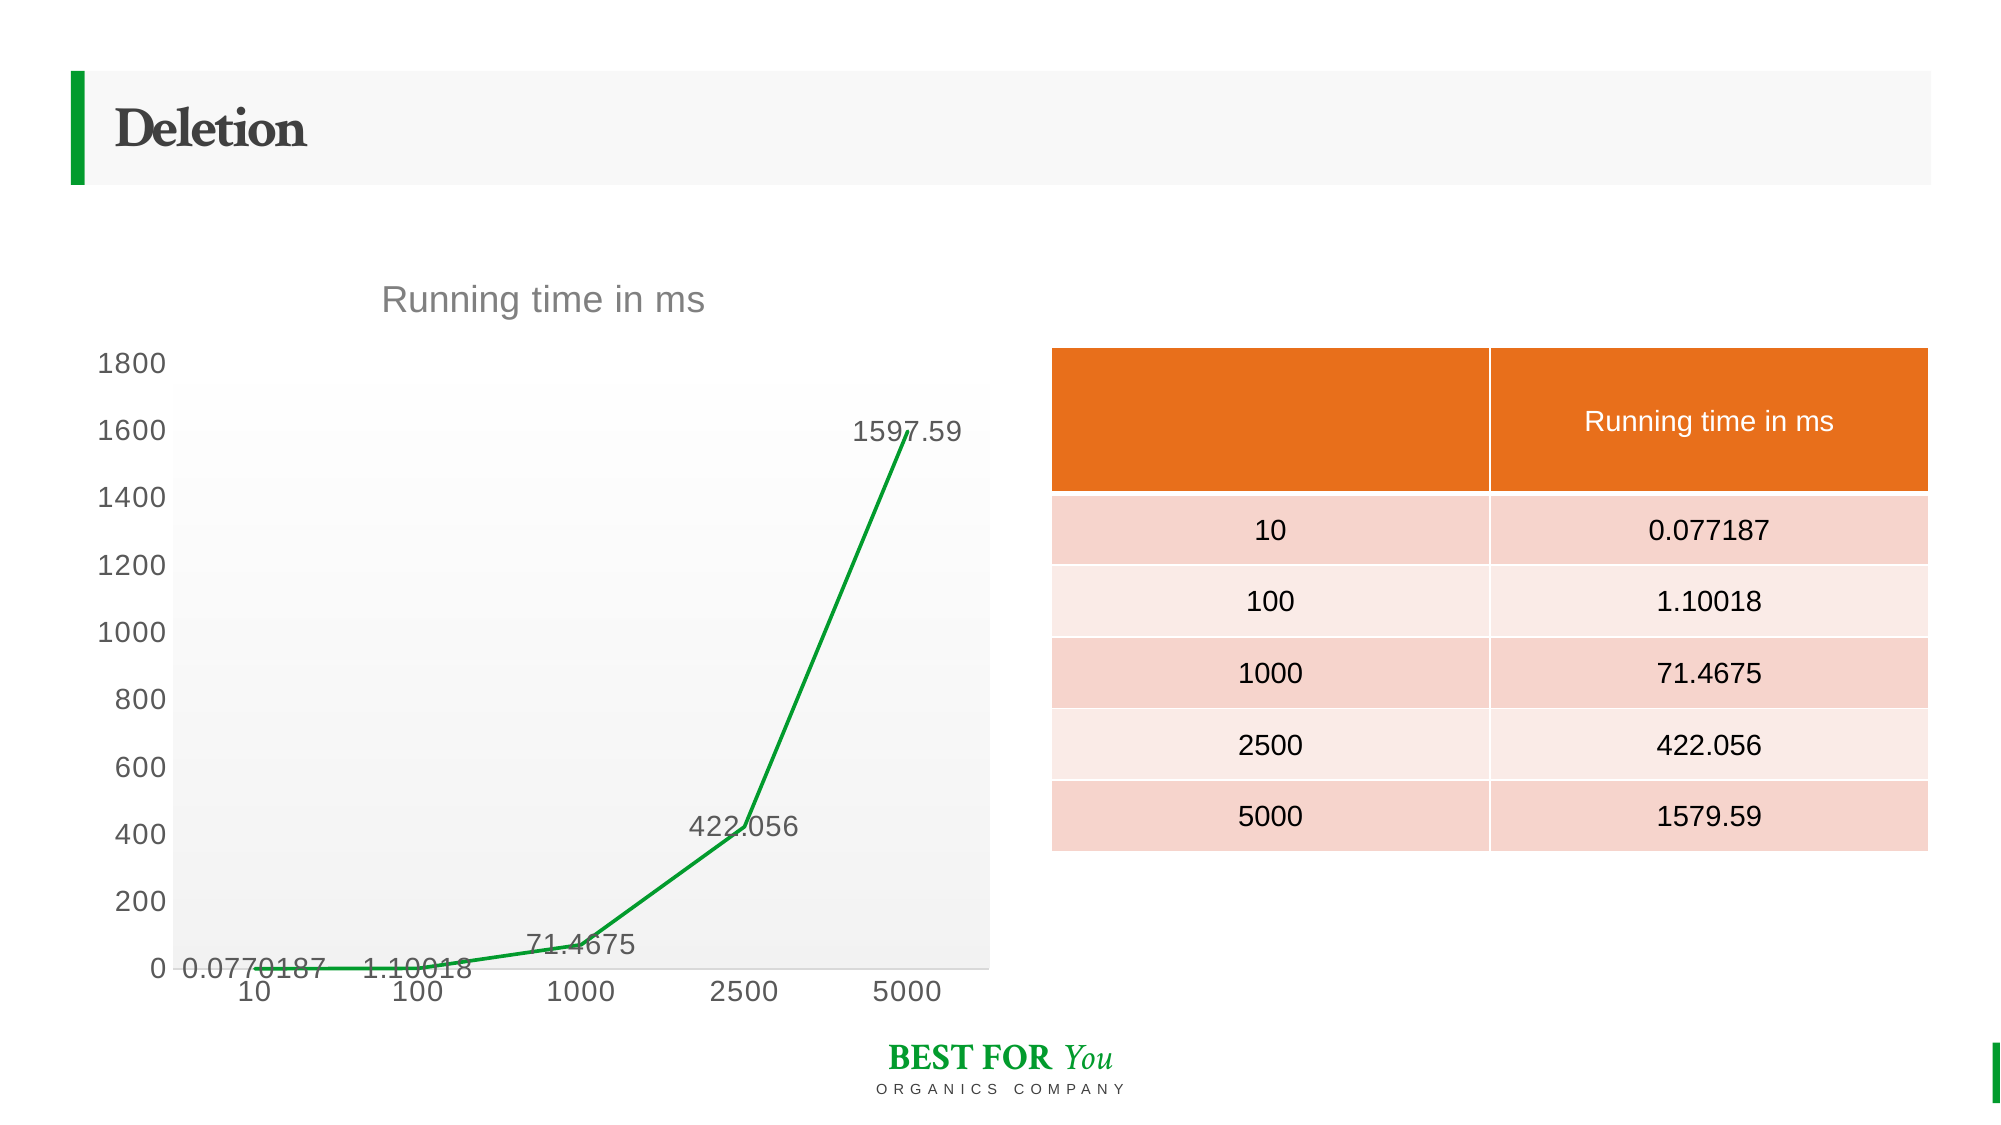

# Deletion

### Chart: Running time in ms

| Category |  |
|---|---|
| 10 | 0.0770187 |
| 100 | 1.10018 |
| 1000 | 71.4675 |
| 2500 | 422.056 |
| 5000 | 1597.59 |
|  | Running time in ms |
| --- | --- |
| 10 | 0.077187 |
| 100 | 1.10018 |
| 1000 | 71.4675 |
| 2500 | 422.056 |
| 5000 | 1579.59 |